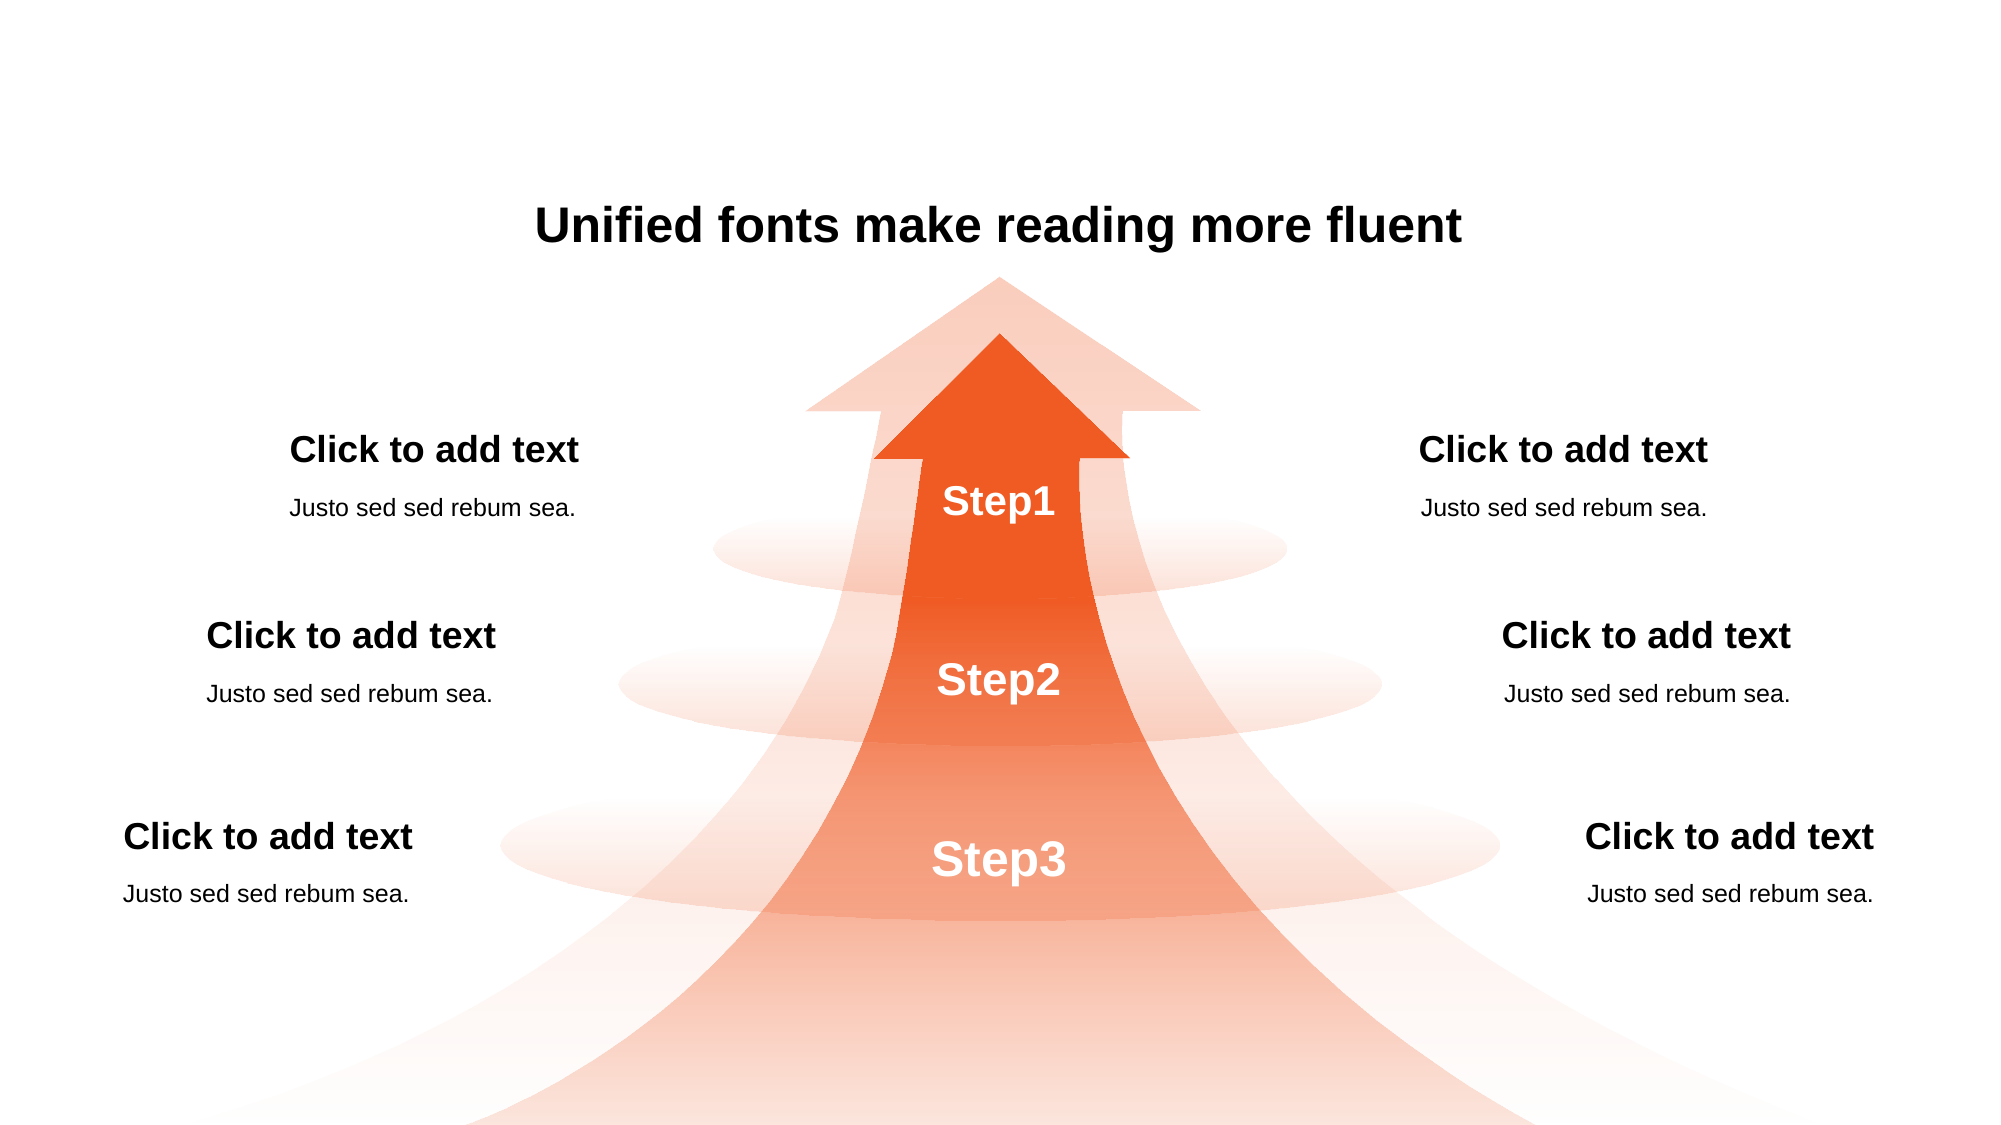

#
Unified fonts make reading more fluent

Step1
Step2
Step3
Click to add text
Justo sed sed rebum sea.
Click to add text
Justo sed sed rebum sea.
Click to add text
Justo sed sed rebum sea.
Click to add text
Justo sed sed rebum sea.
Click to add text
Justo sed sed rebum sea.
Click to add text
Justo sed sed rebum sea.